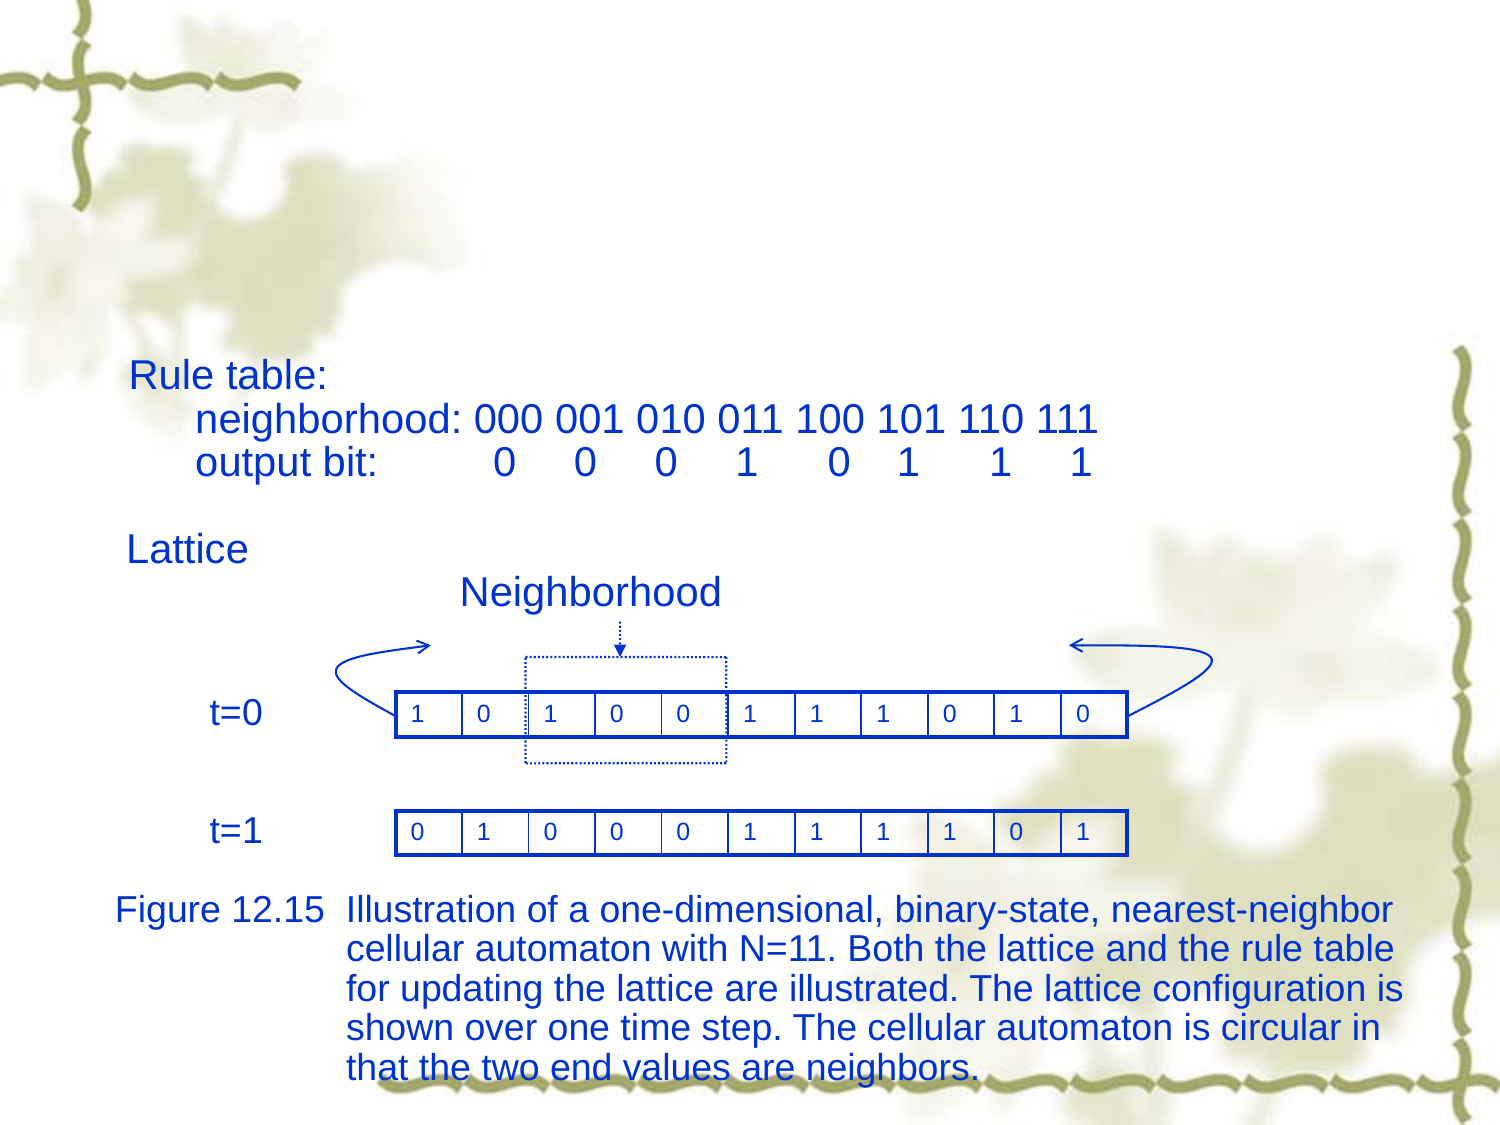

#
  Rule table:
         neighborhood: 000 001 010 011 100 101 110 111
         output bit:          0     0     0     1      0    1      1     1

   Lattice
                                Neighborhood

t=0
| 1 | 0 | 1 | 0 | 0 | 1 | 1 | 1 | 0 | 1 | 0 |
| --- | --- | --- | --- | --- | --- | --- | --- | --- | --- | --- |
t=1
| 0 | 1 | 0 | 0 | 0 | 1 | 1 | 1 | 1 | 0 | 1 |
| --- | --- | --- | --- | --- | --- | --- | --- | --- | --- | --- |
Figure 12.15  Illustration of a one-dimensional, binary-state, nearest-neighbor
                      cellular automaton with N=11. Both the lattice and the rule table
                      for updating the lattice are illustrated. The lattice configuration is
                      shown over one time step. The cellular automaton is circular in
                      that the two end values are neighbors.